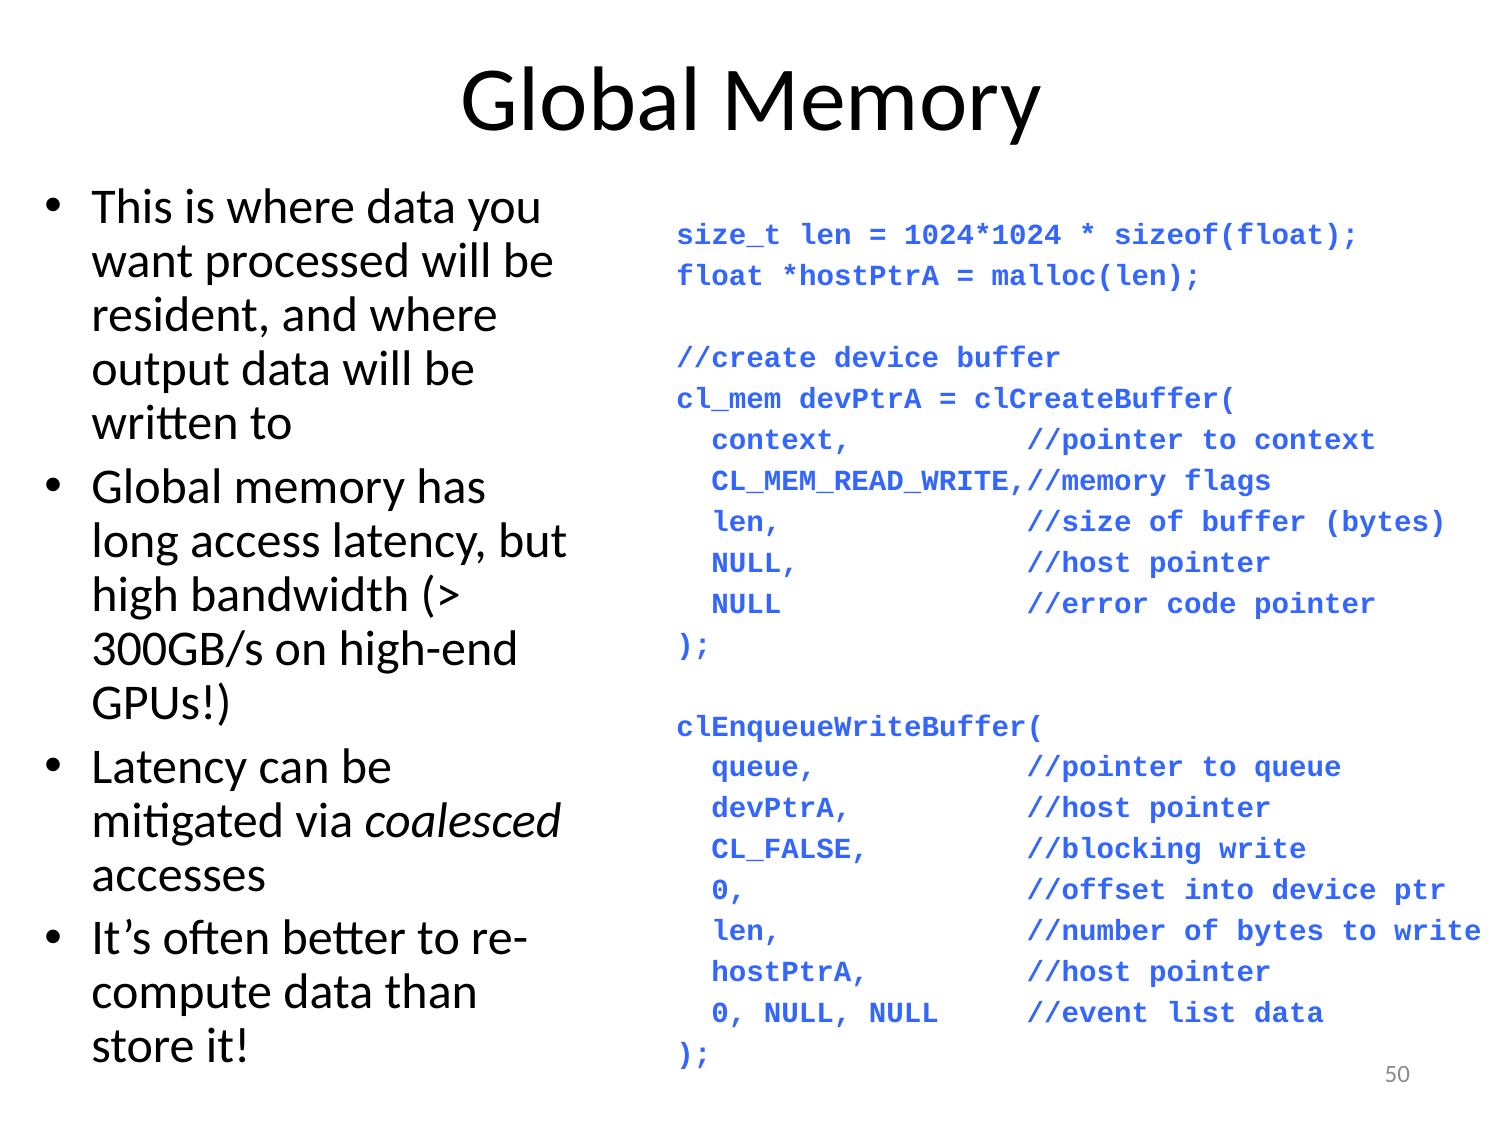

# Global Memory
This is where data you want processed will be resident, and where output data will be written to
Global memory has long access latency, but high bandwidth (> 300GB/s on high-end GPUs!)
Latency can be mitigated via coalesced accesses
It’s often better to re-compute data than store it!
size_t len = 1024*1024 * sizeof(float);
float *hostPtrA = malloc(len);

//create device buffer
cl_mem devPtrA = clCreateBuffer(
  context,          //pointer to context
  CL_MEM_READ_WRITE,//memory flags
  len,              //size of buffer (bytes)
  NULL,             //host pointer
  NULL              //error code pointer
);

clEnqueueWriteBuffer(
  queue,            //pointer to queue
  devPtrA,          //host pointer
  CL_FALSE,         //blocking write
  0,                //offset into device ptr
  len,              //number of bytes to write
  hostPtrA,         //host pointer
  0, NULL, NULL     //event list data
);
50